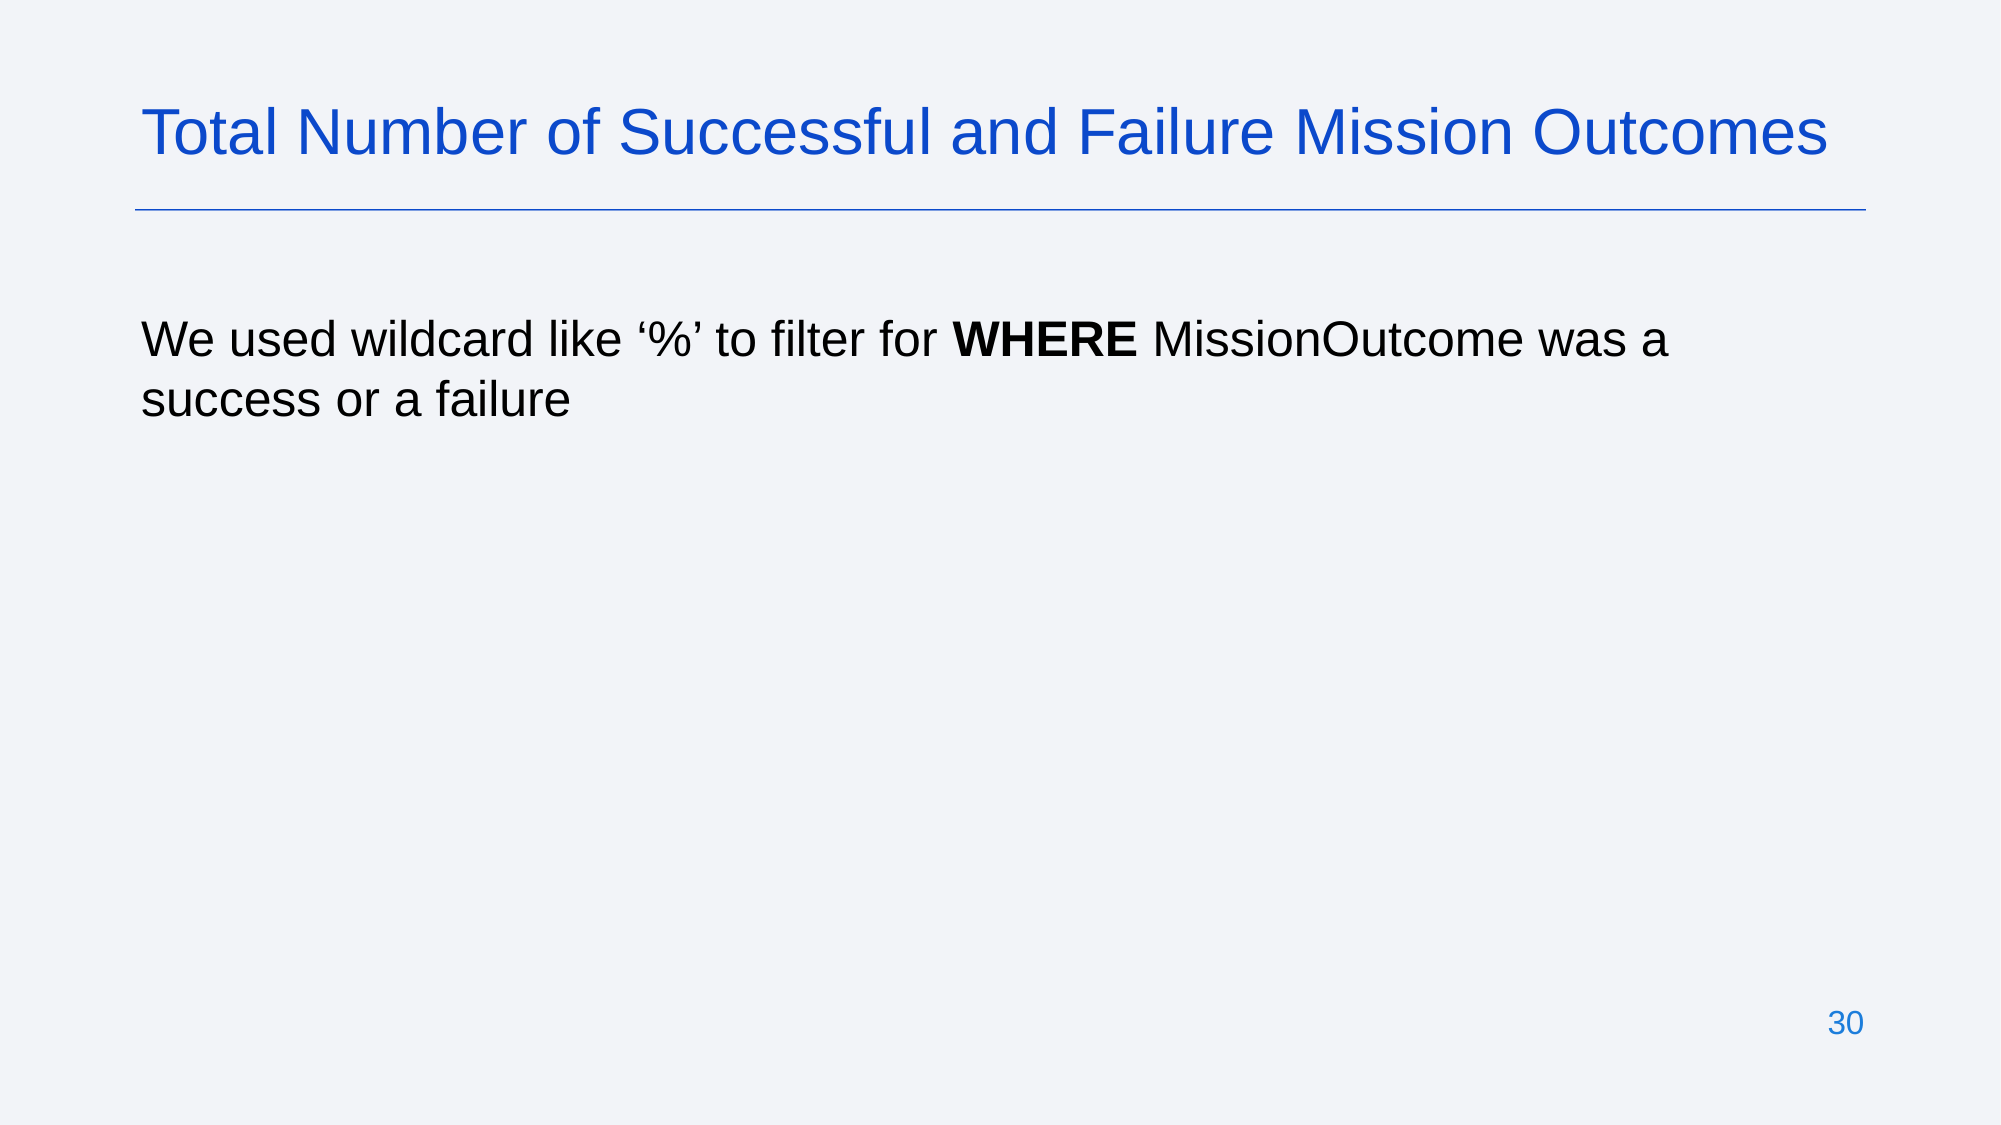

Total Number of Successful and Failure Mission Outcomes
We used wildcard like ‘%’ to filter for WHERE MissionOutcome was a success or a failure
30